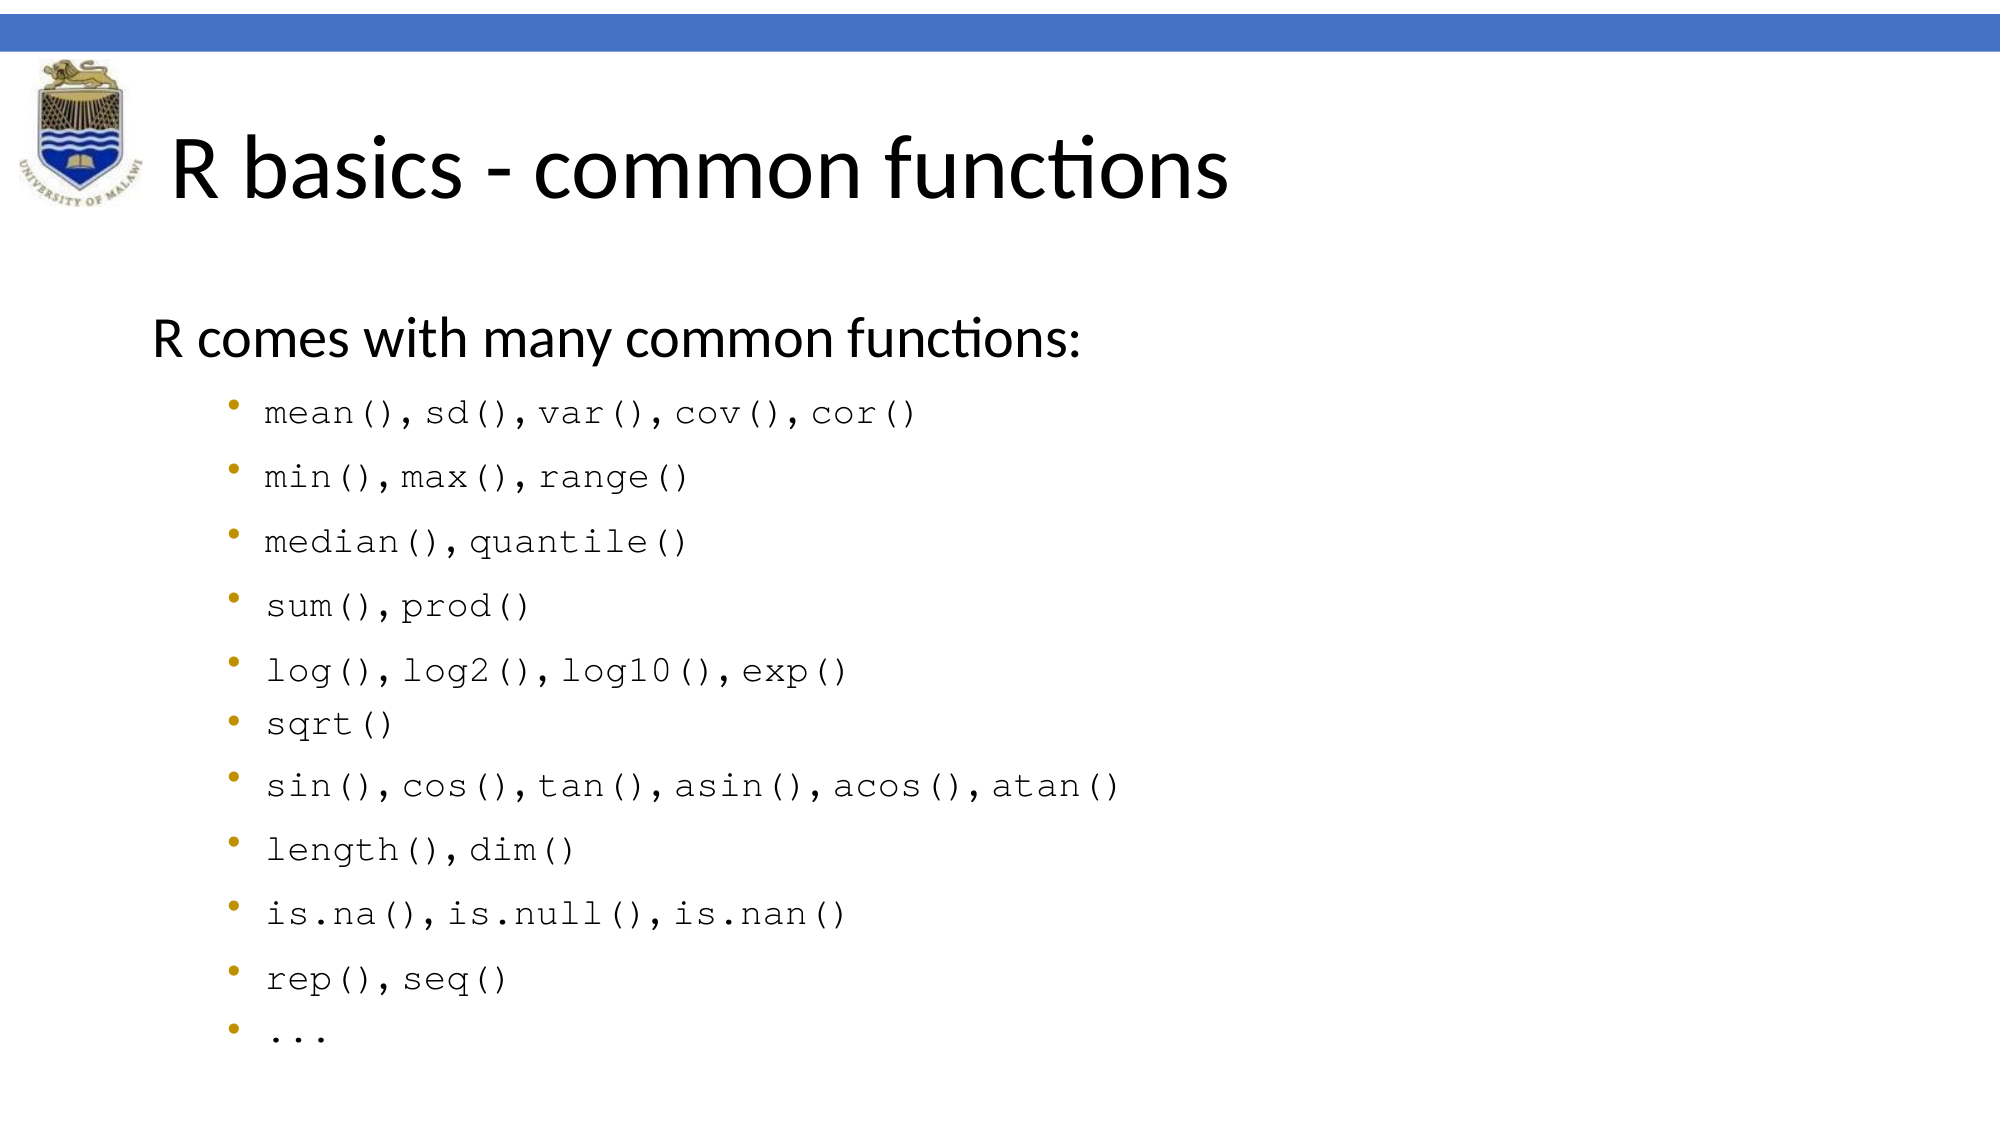

# R basics - common functions
R comes with many common functions:
mean(), sd(), var(), cov(), cor()
min(), max(), range()
median(), quantile()
sum(), prod()
log(), log2(), log10(), exp()
sqrt()
sin(), cos(), tan(), asin(), acos(), atan()
length(), dim()
is.na(), is.null(), is.nan()
rep(), seq()
...